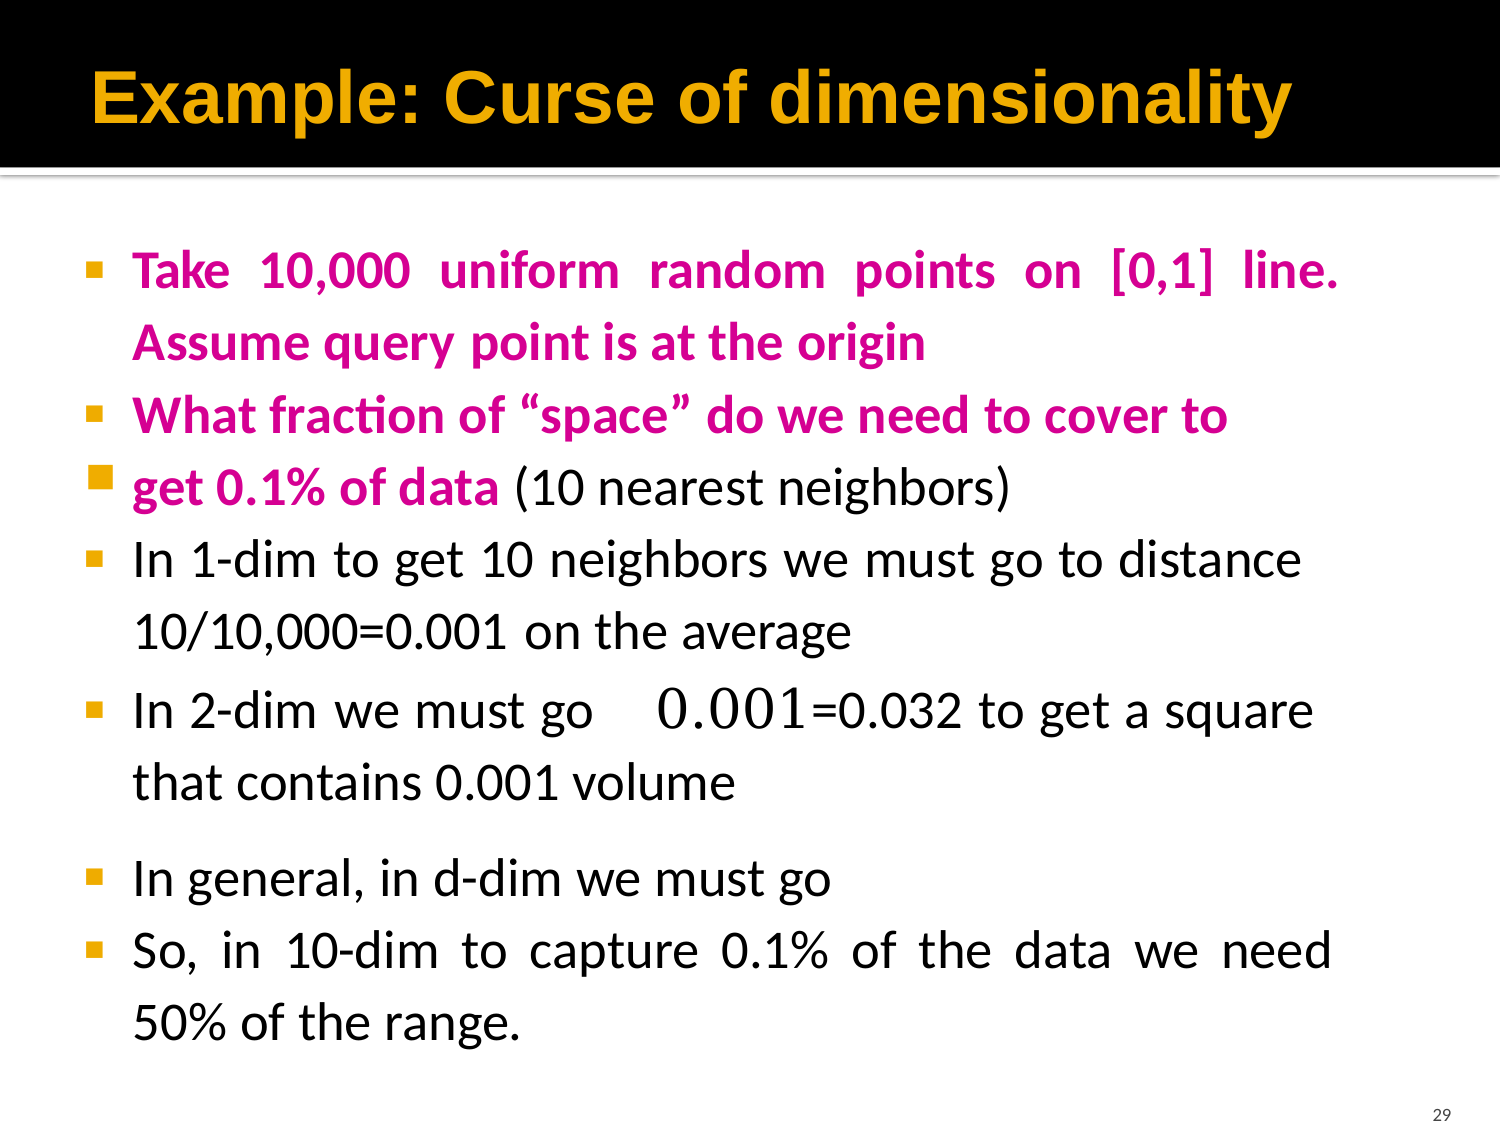

# Example: Curse of dimensionality
Take 10,000 uniform random points on [0,1] line. Assume query point is at the origin
What fraction of “space” do we need to cover to
get 0.1% of data (10 nearest neighbors)
In 1-dim to get 10 neighbors we must go to distance 10/10,000=0.001 on the average
In 2-dim we must go	0.001=0.032 to get a square that contains 0.001 volume
In general, in d-dim we must go
So, in 10-dim to capture 0.1% of the data we need 50% of the range.
29